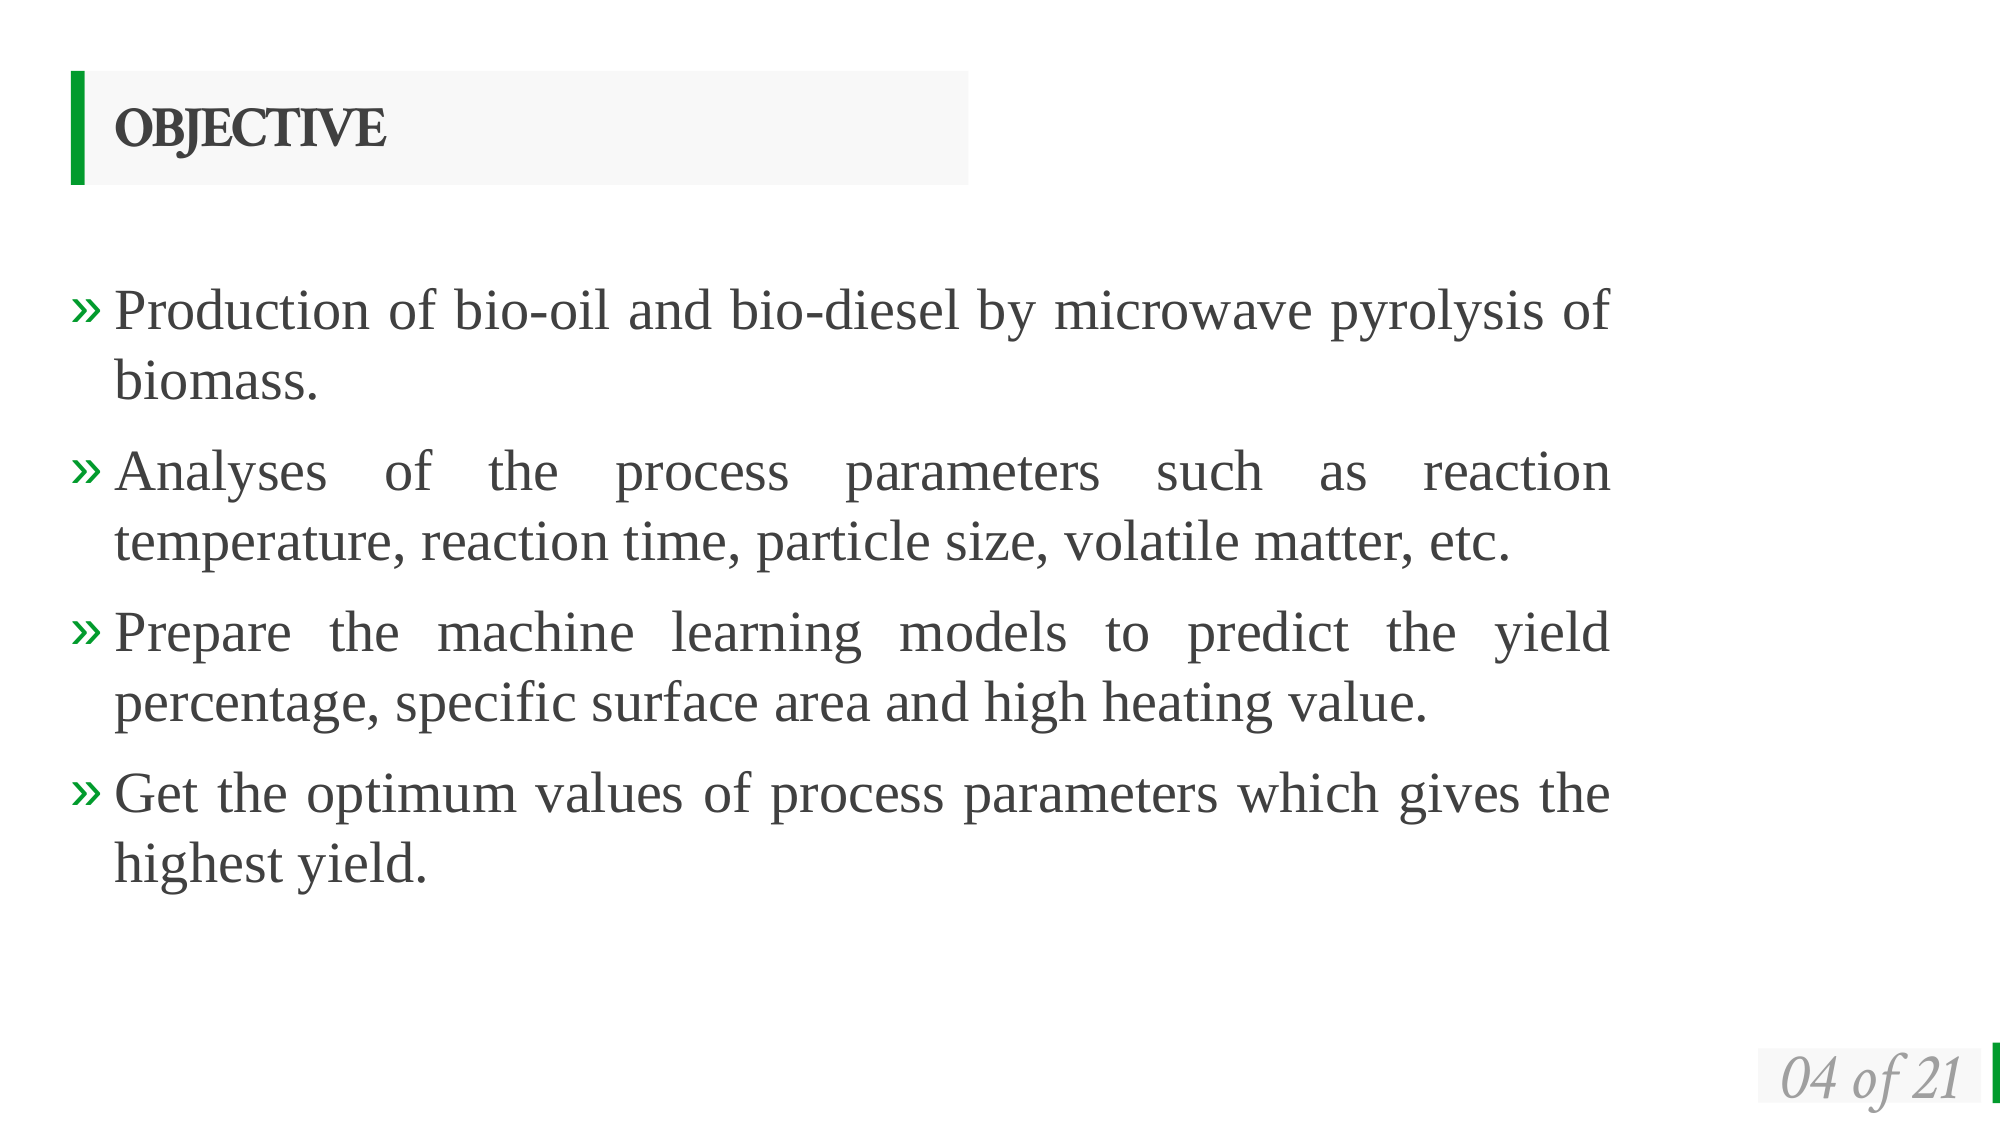

# OBJECTIVE
Production of bio-oil and bio-diesel by microwave pyrolysis of biomass.
Analyses of the process parameters such as reaction temperature, reaction time, particle size, volatile matter, etc.
Prepare the machine learning models to predict the yield percentage, specific surface area and high heating value.
Get the optimum values of process parameters which gives the highest yield.

04 of 21